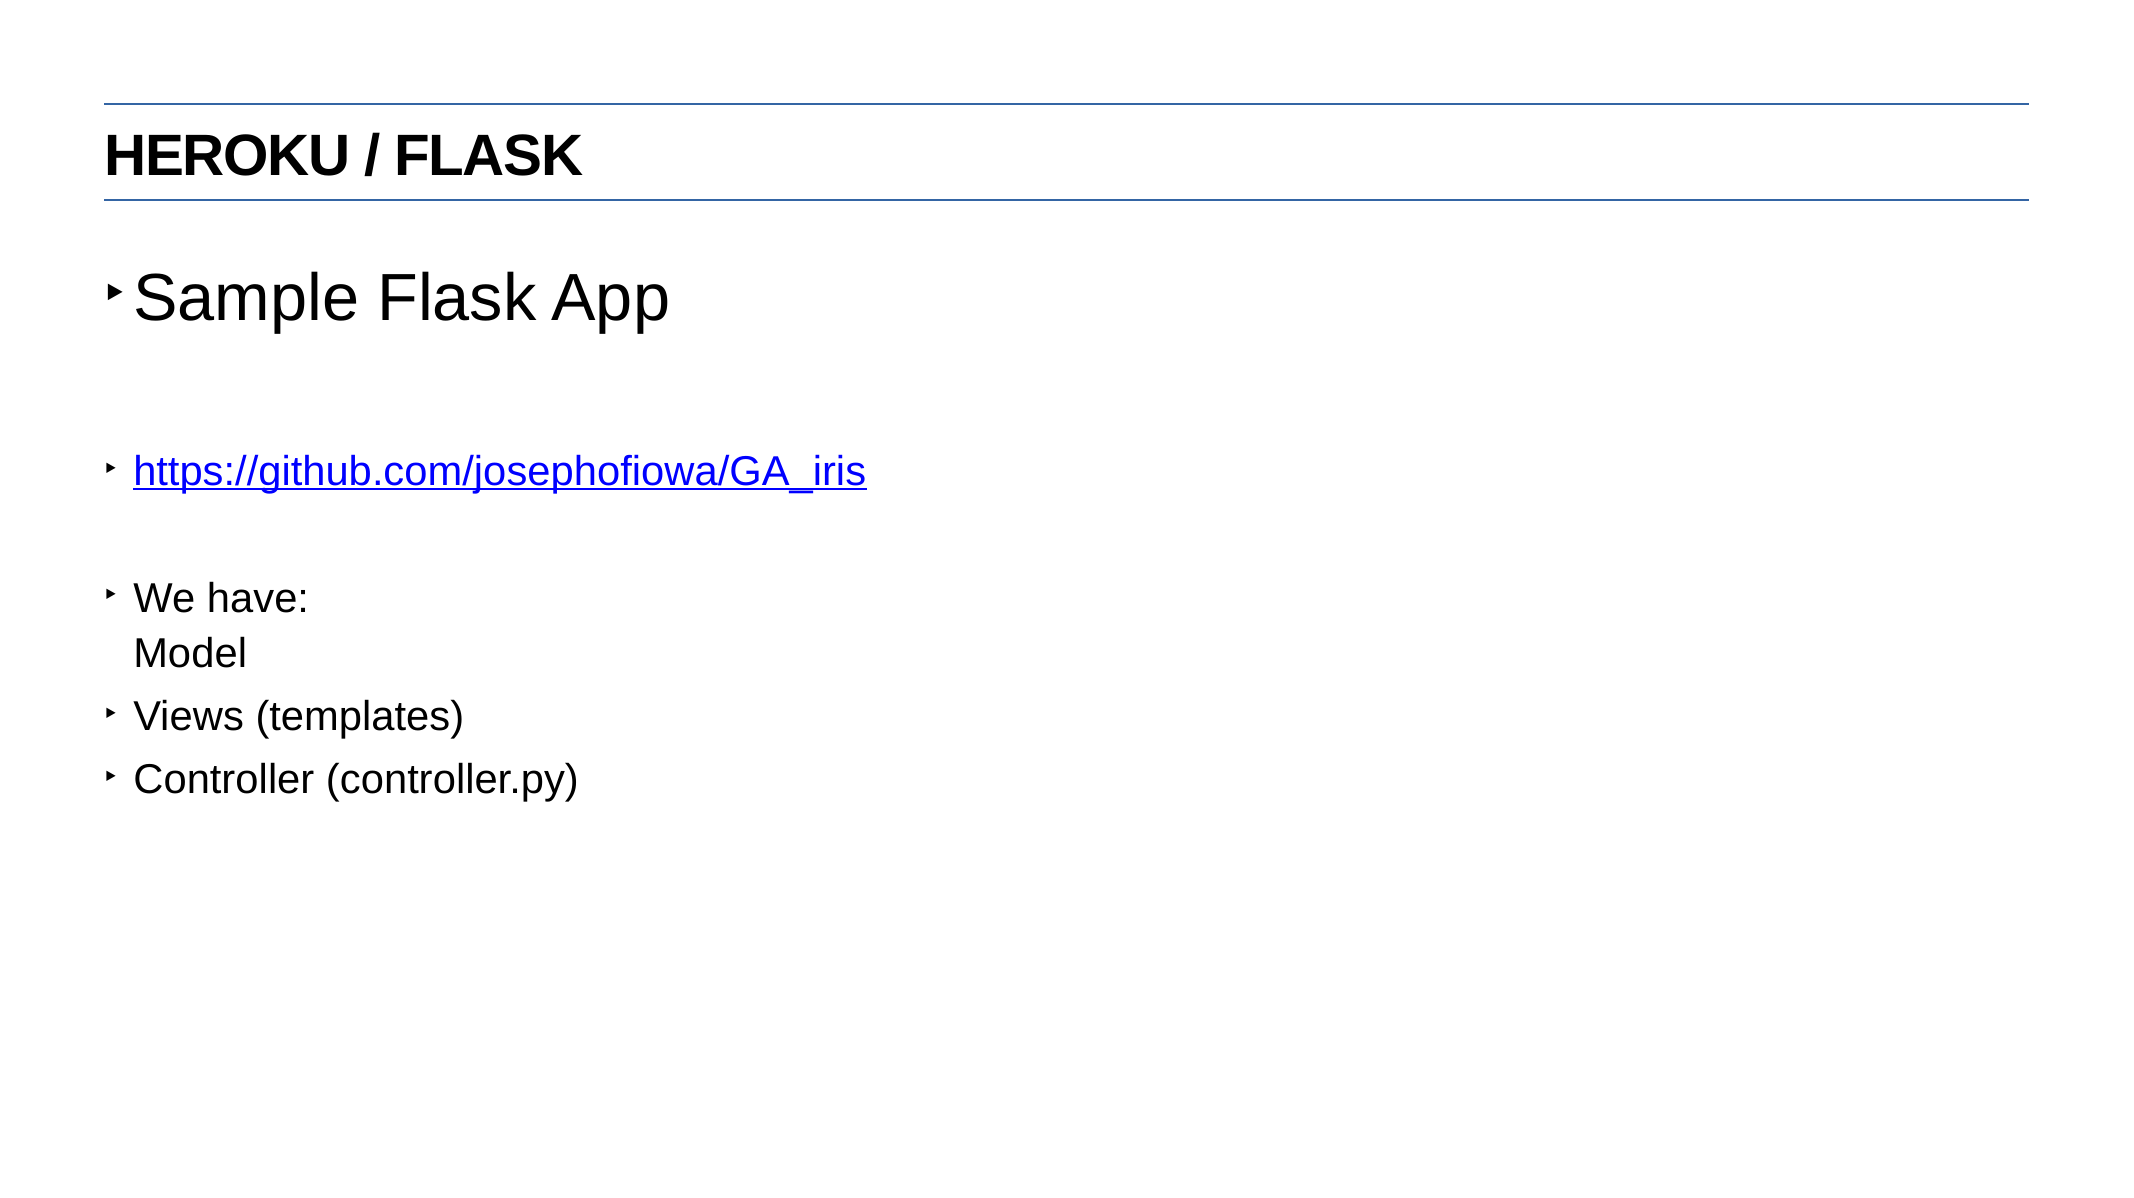

Heroku / FLask

Sample Flask App

https://github.com/josephofiowa/GA_iris

We have:
Model
Views (templates)
Controller (controller.py)